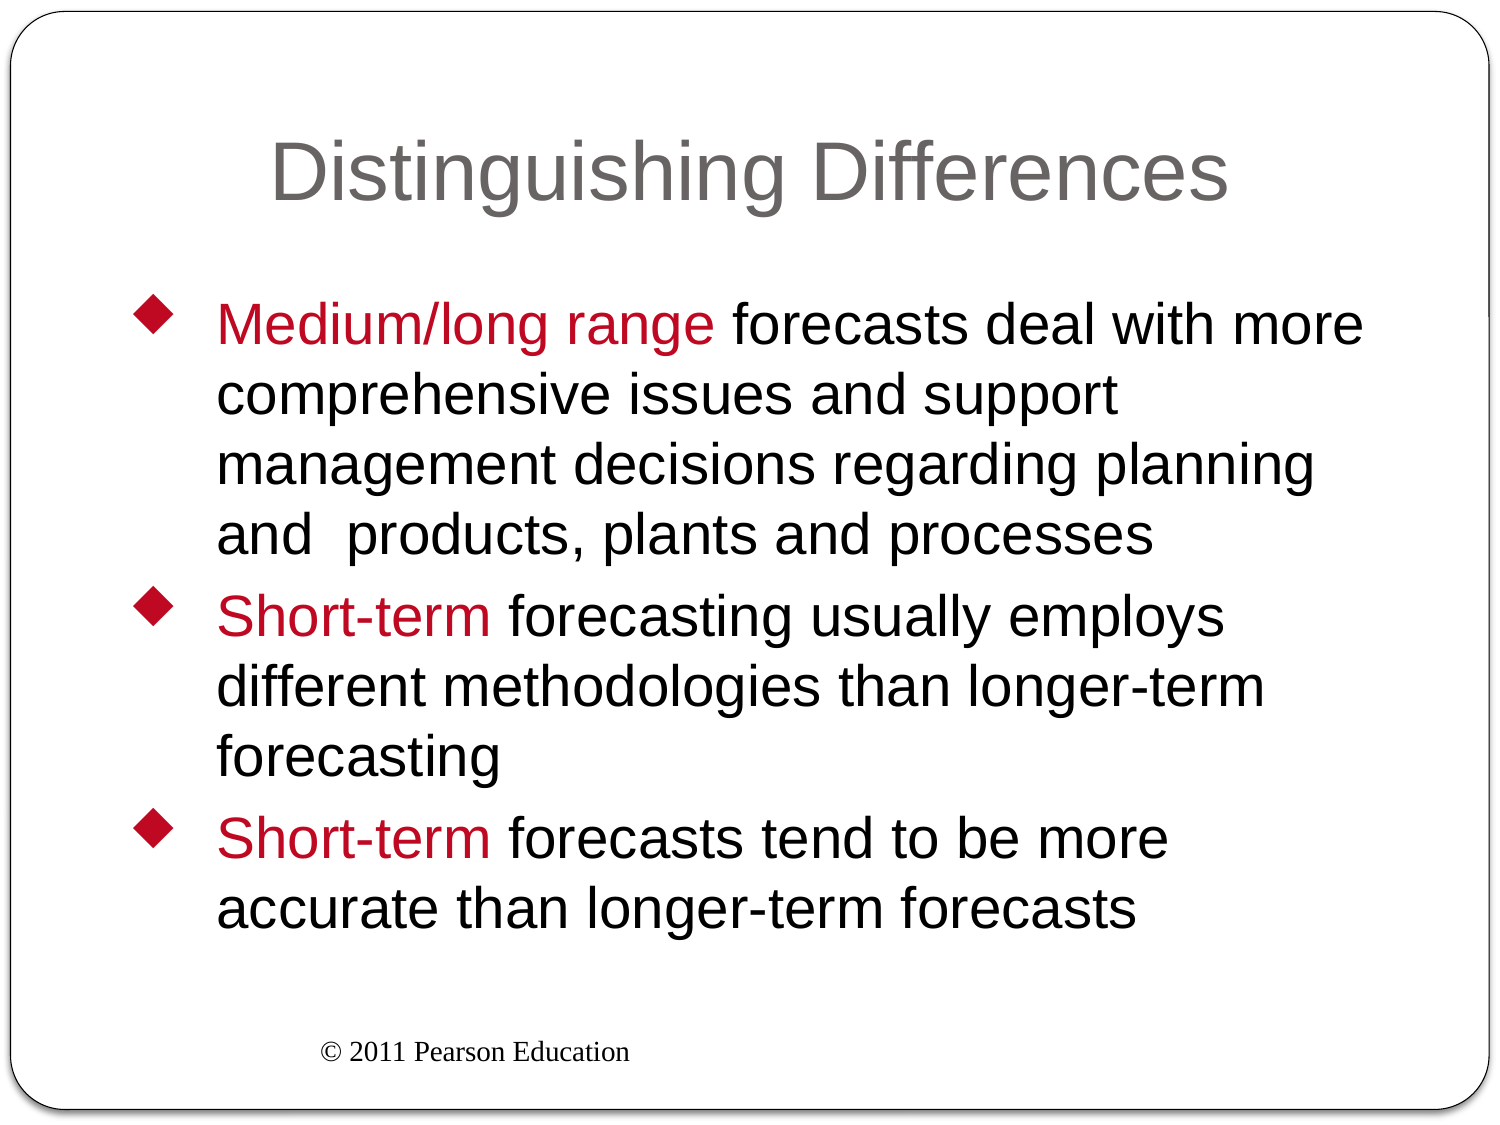

# Distinguishing Differences
Medium/long range forecasts deal with more comprehensive issues and support management decisions regarding planning and  products, plants and processes
Short-term forecasting usually employs different methodologies than longer-term forecasting
Short-term forecasts tend to be more accurate than longer-term forecasts
© 2011 Pearson Education